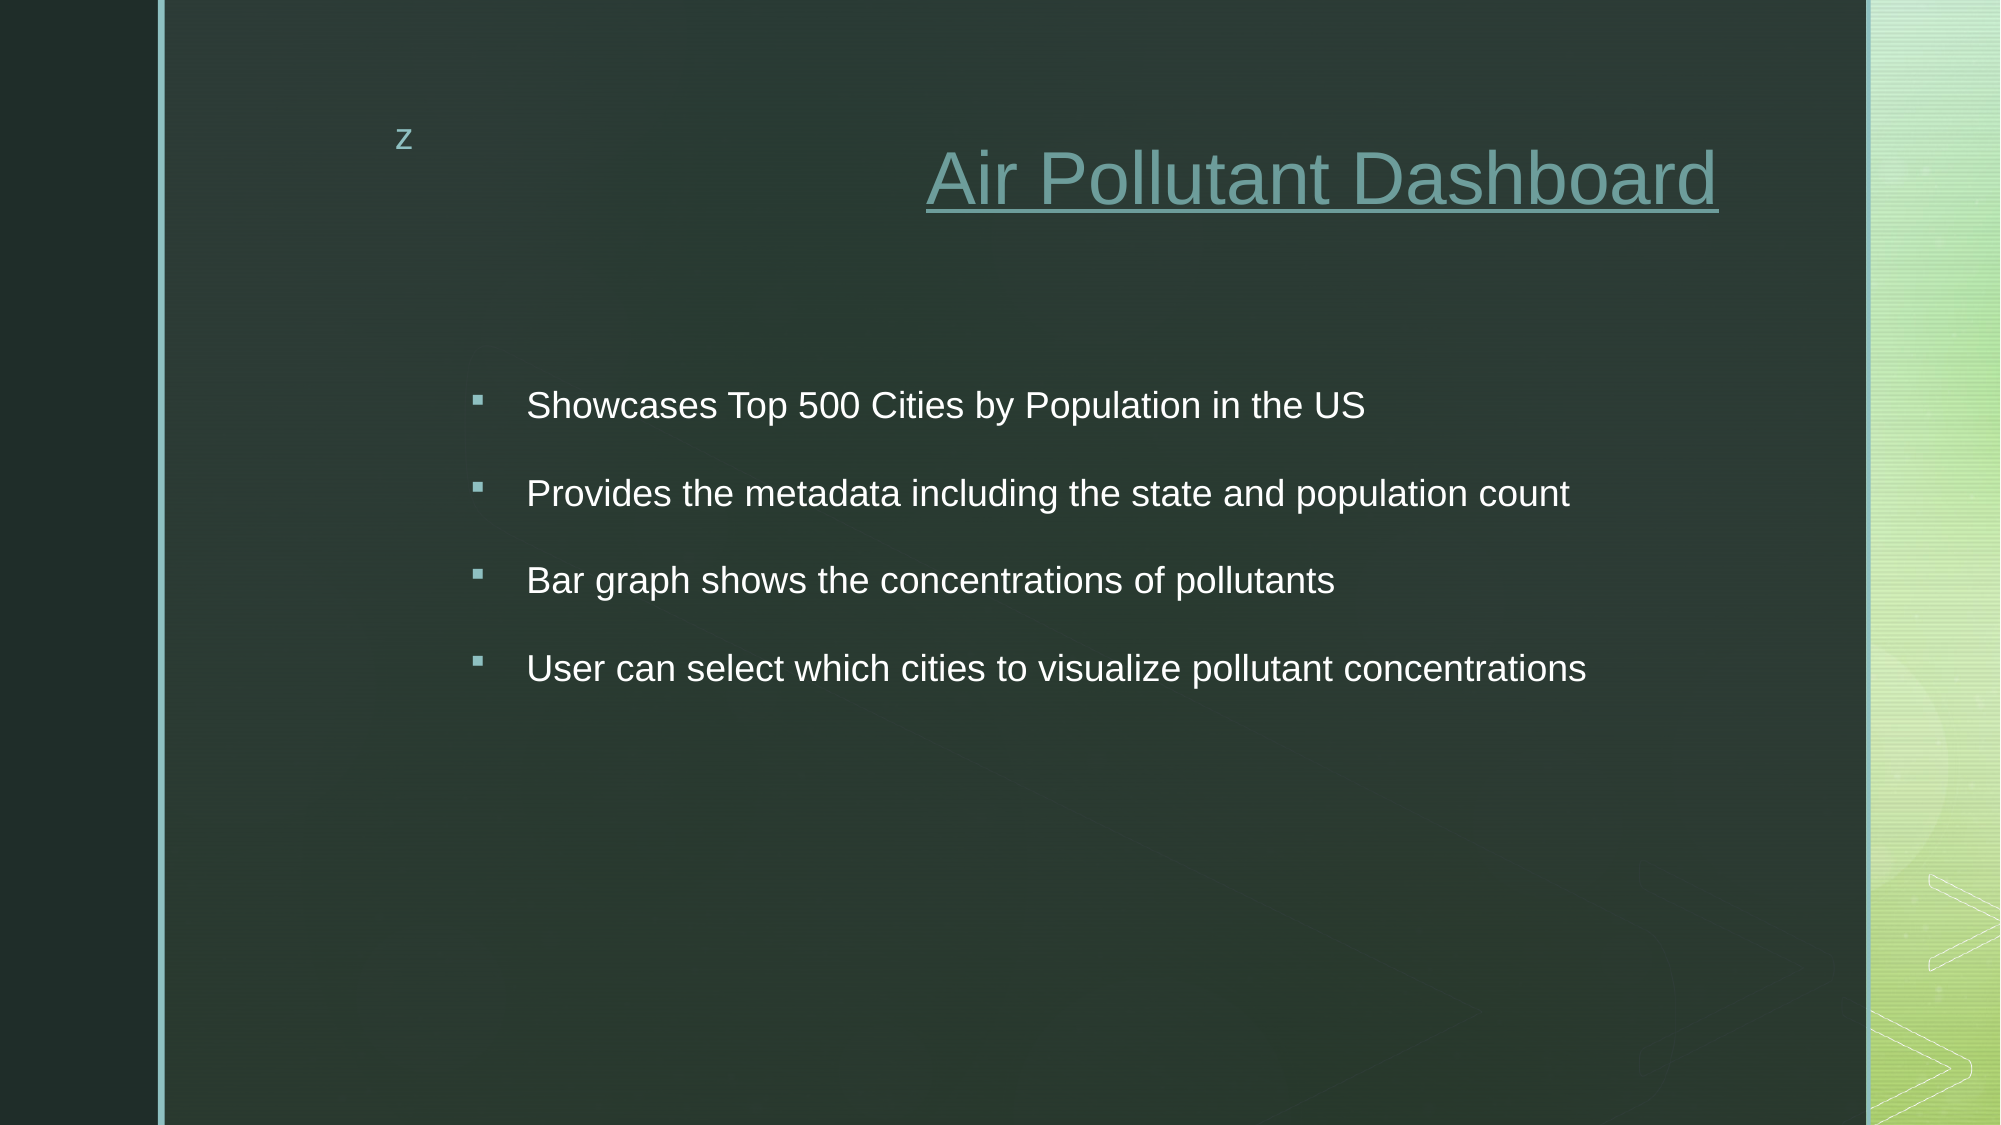

# Air Pollutant Dashboard

Showcases Top 500 Cities by Population in the US
Provides the metadata including the state and population count
Bar graph shows the concentrations of pollutants
User can select which cities to visualize pollutant concentrations